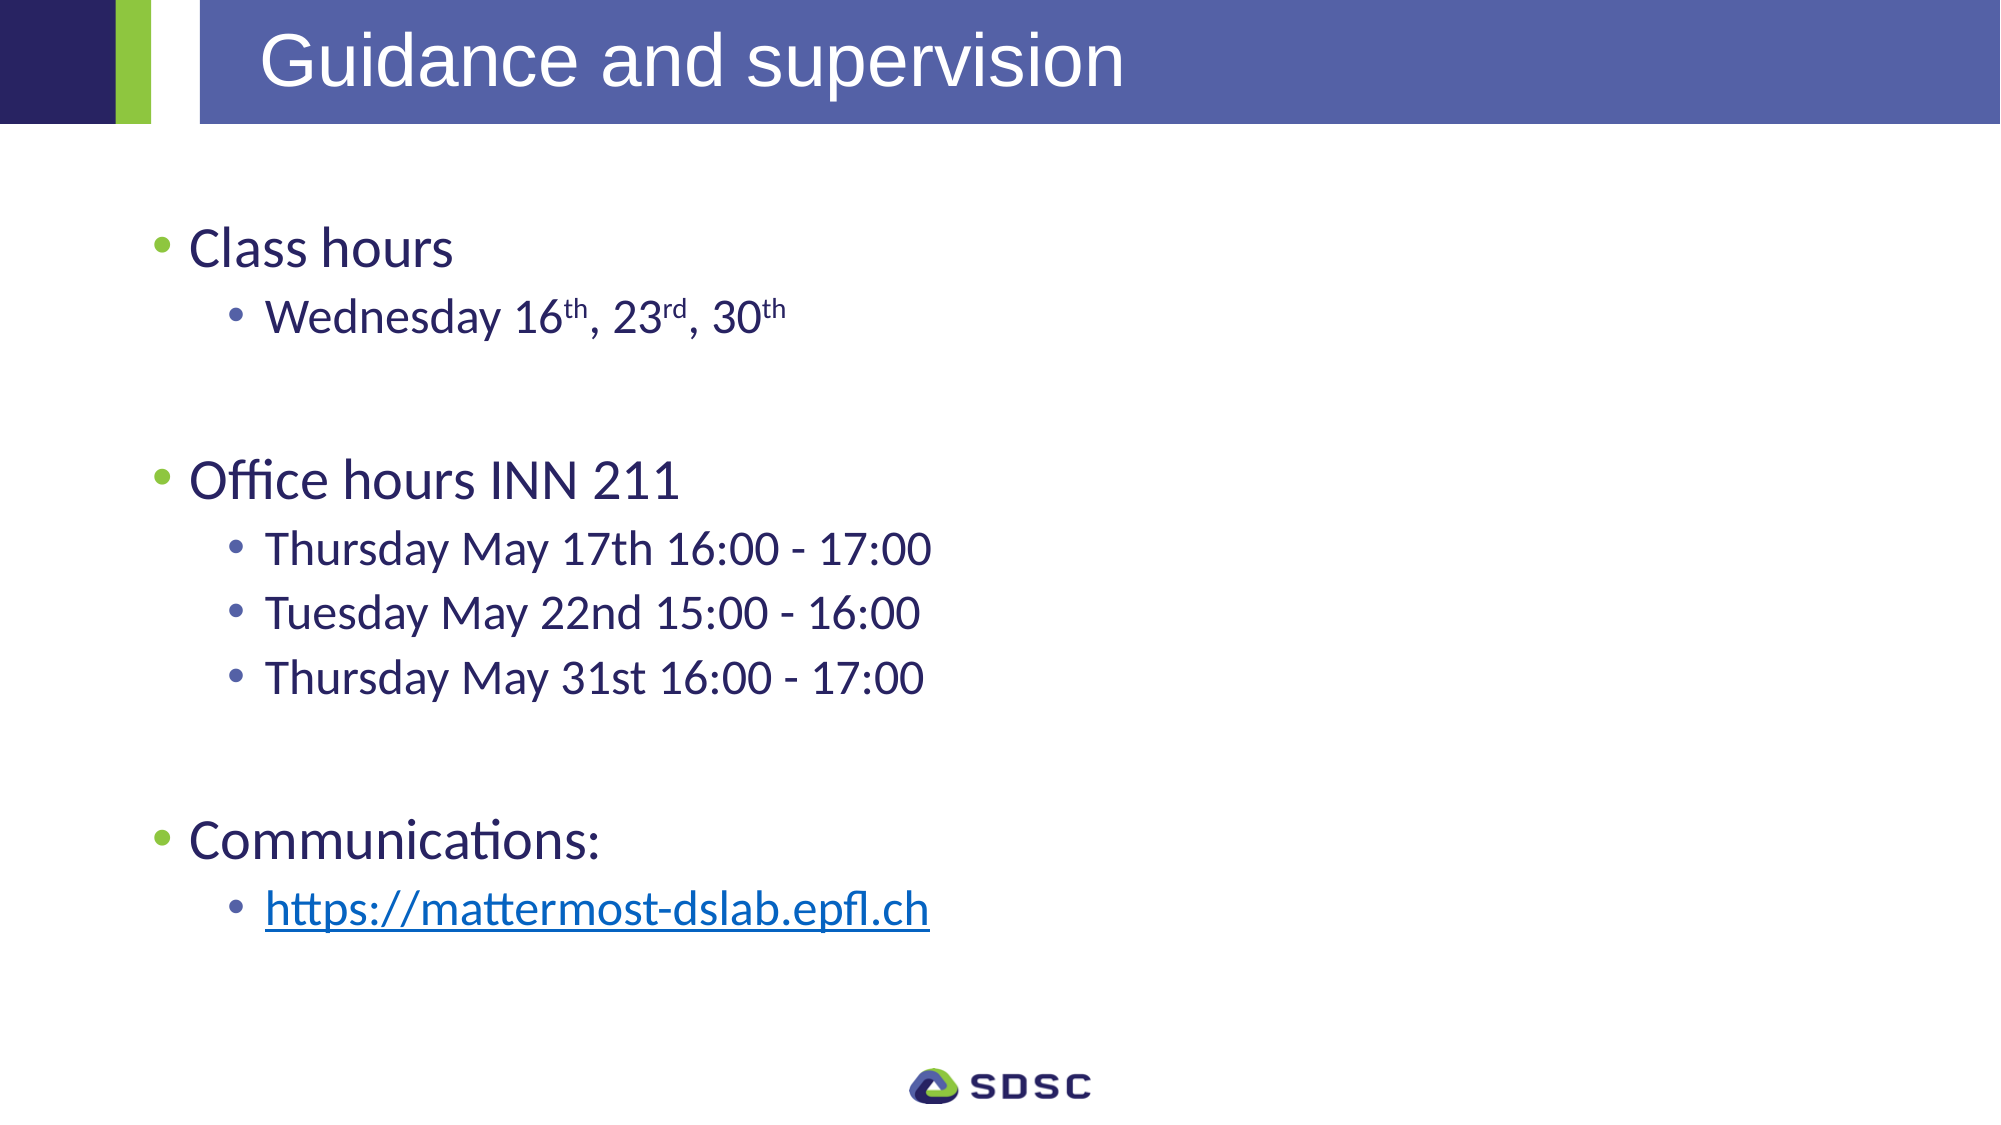

# Guidance and supervision
Class hours
Wednesday 16th, 23rd, 30th

Office hours INN 211
Thursday May 17th 16:00 - 17:00
Tuesday May 22nd 15:00 - 16:00
Thursday May 31st 16:00 - 17:00

Communications:
https://mattermost-dslab.epfl.ch